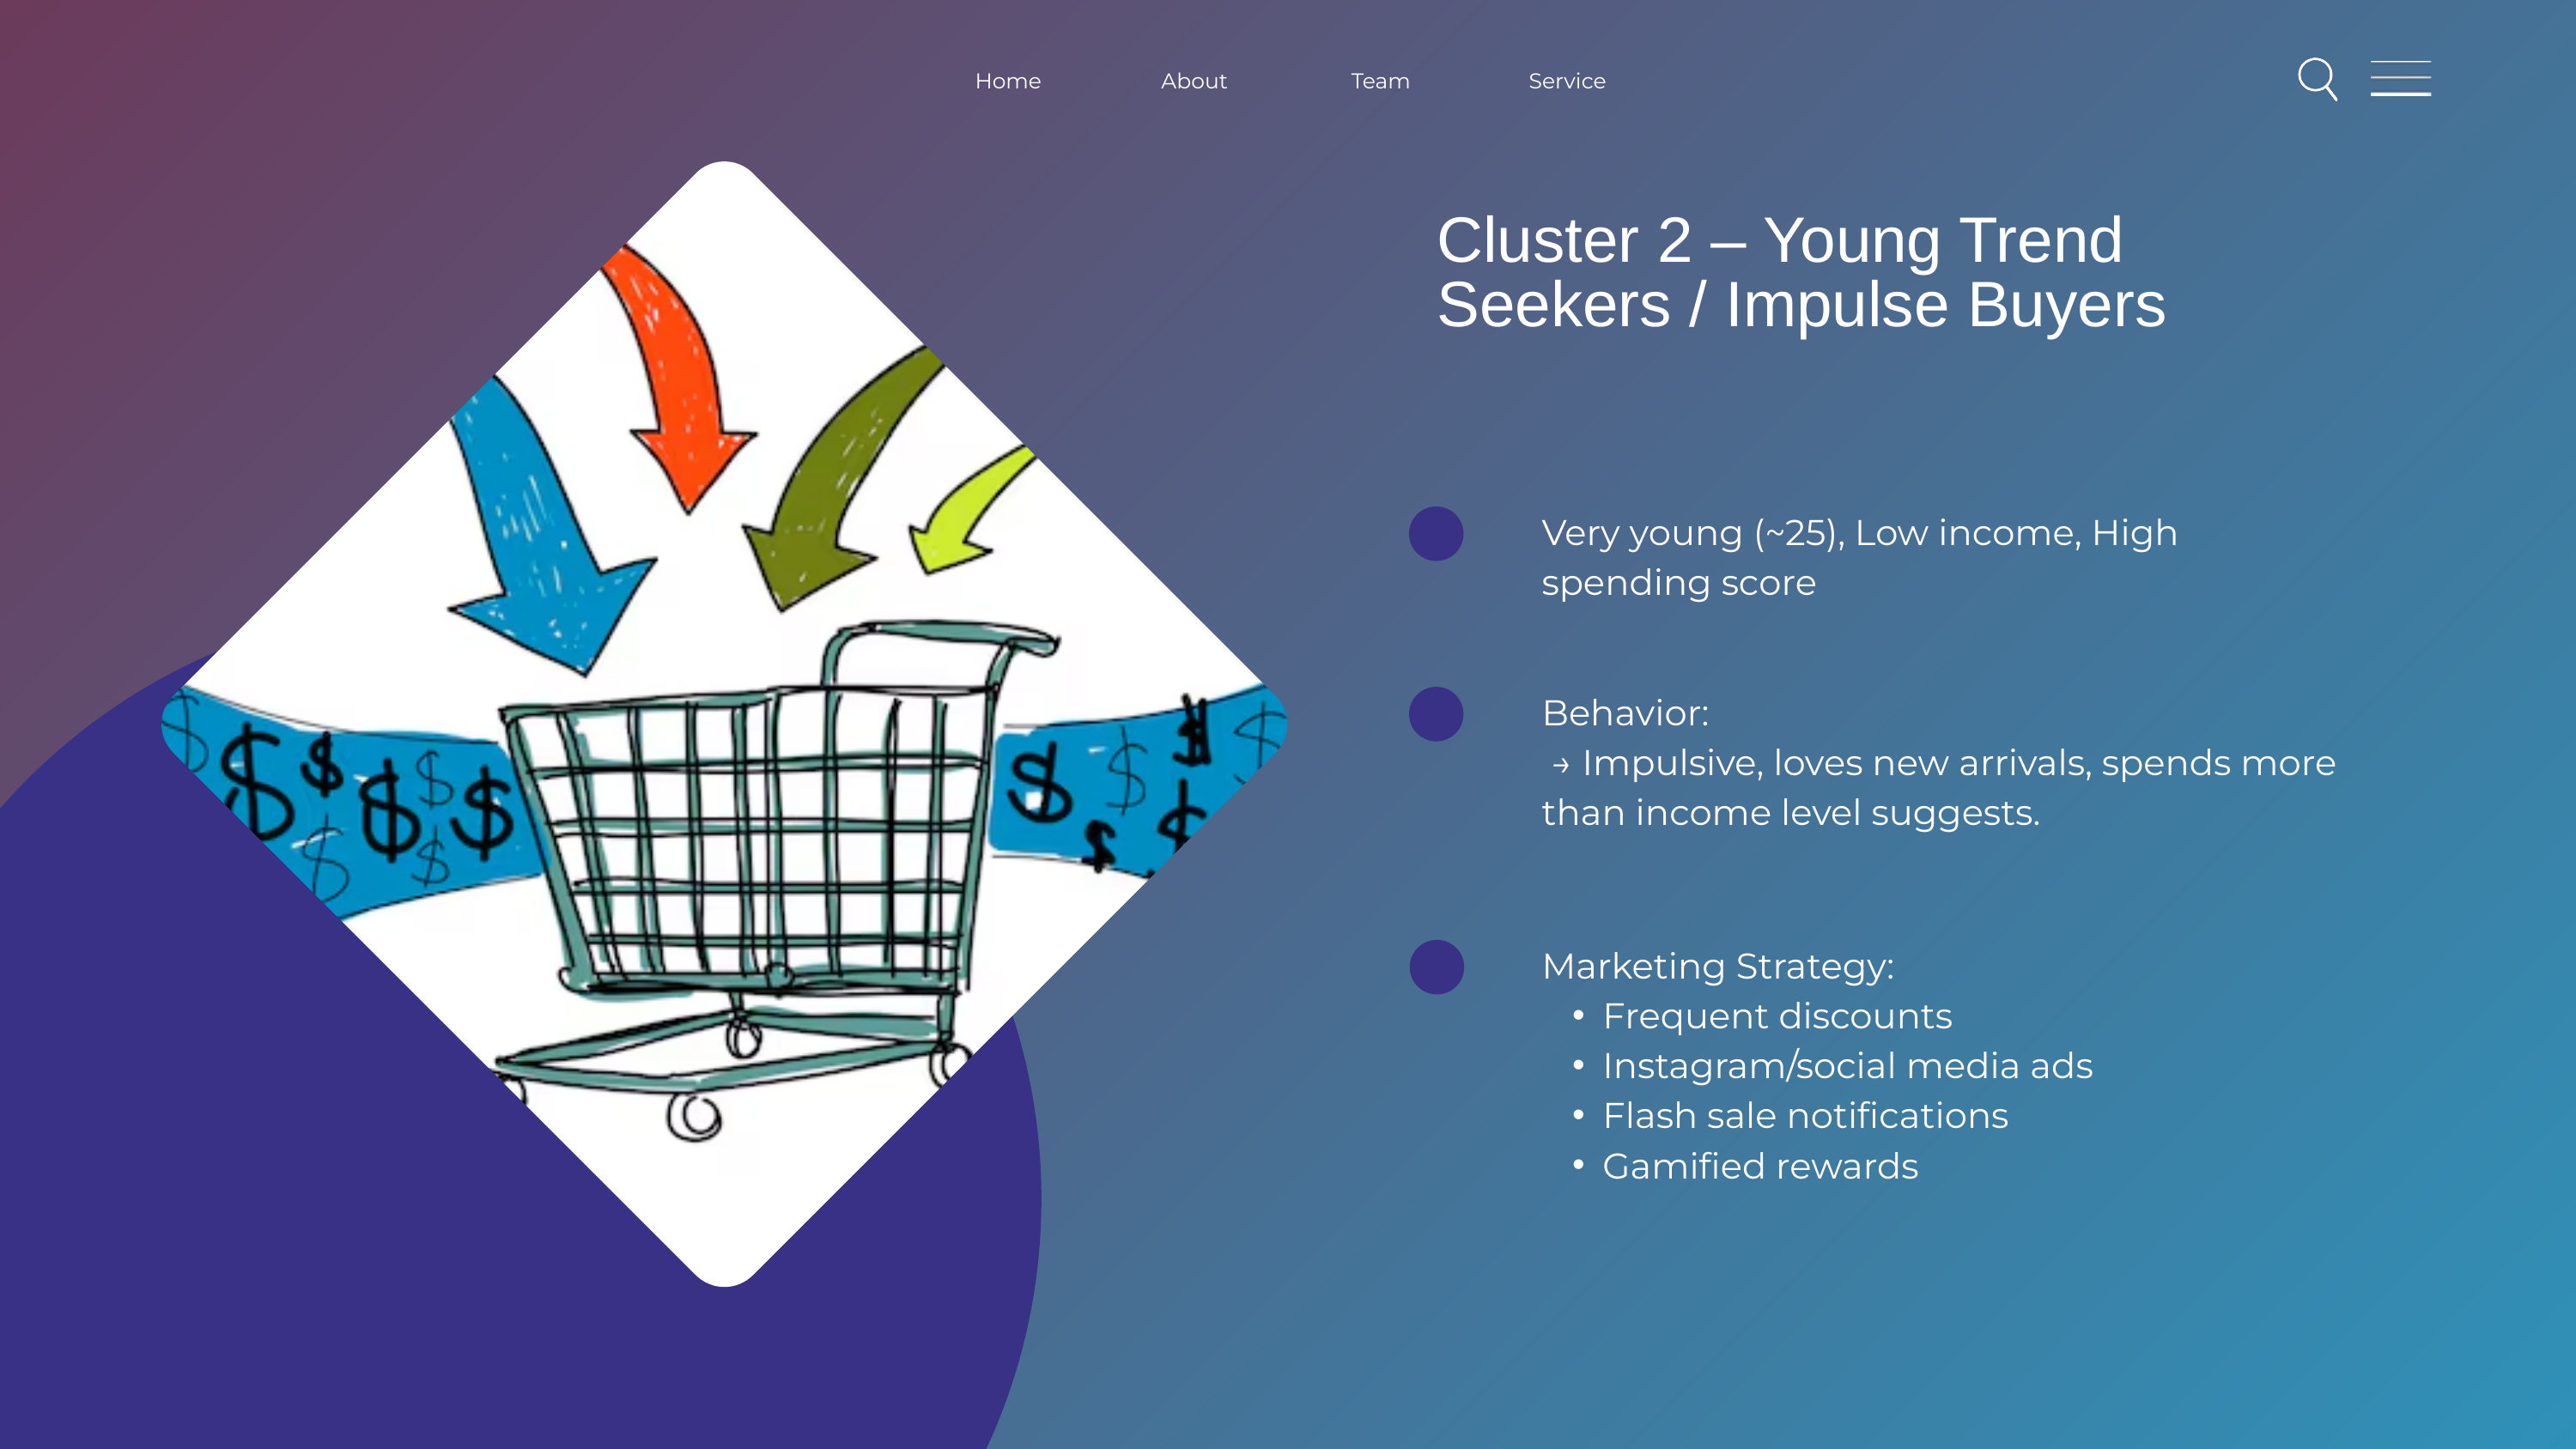

Home
About
Team
Service

Cluster 2 – Young Trend Seekers / Impulse Buyers
Very young (~25), Low income, High spending score

Behavior:
 → Impulsive, loves new arrivals, spends more than income level suggests.

Marketing Strategy:
Frequent discounts
Instagram/social media ads
Flash sale notifications
Gamified rewards